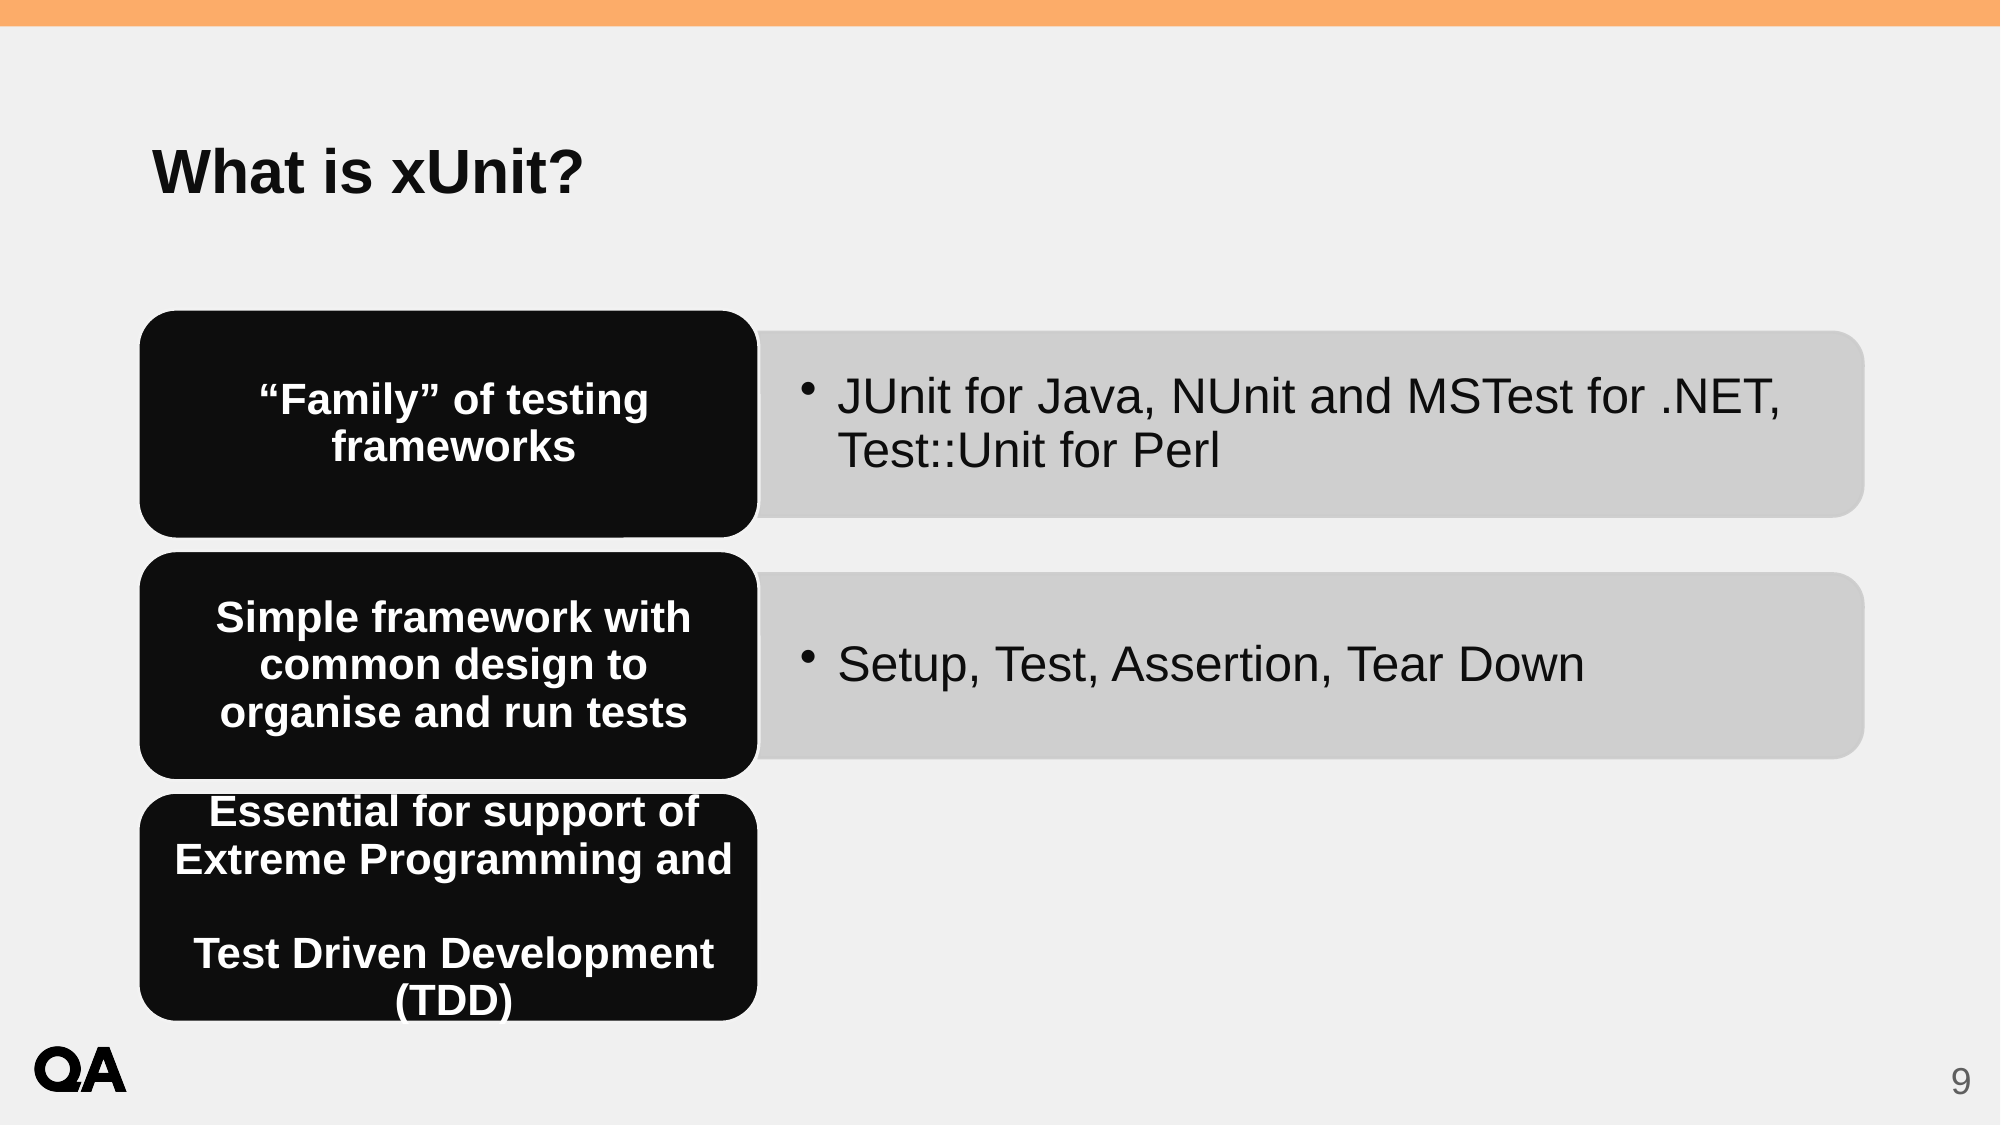

# What is xUnit?
JUnit for Java, NUnit and MSTest for .NET, Test::Unit for Perl
“Family” of testing frameworks
Setup, Test, Assertion, Tear Down
Simple framework with common design to organise and run tests
Essential for support of Extreme Programming and
Test Driven Development (TDD)
9